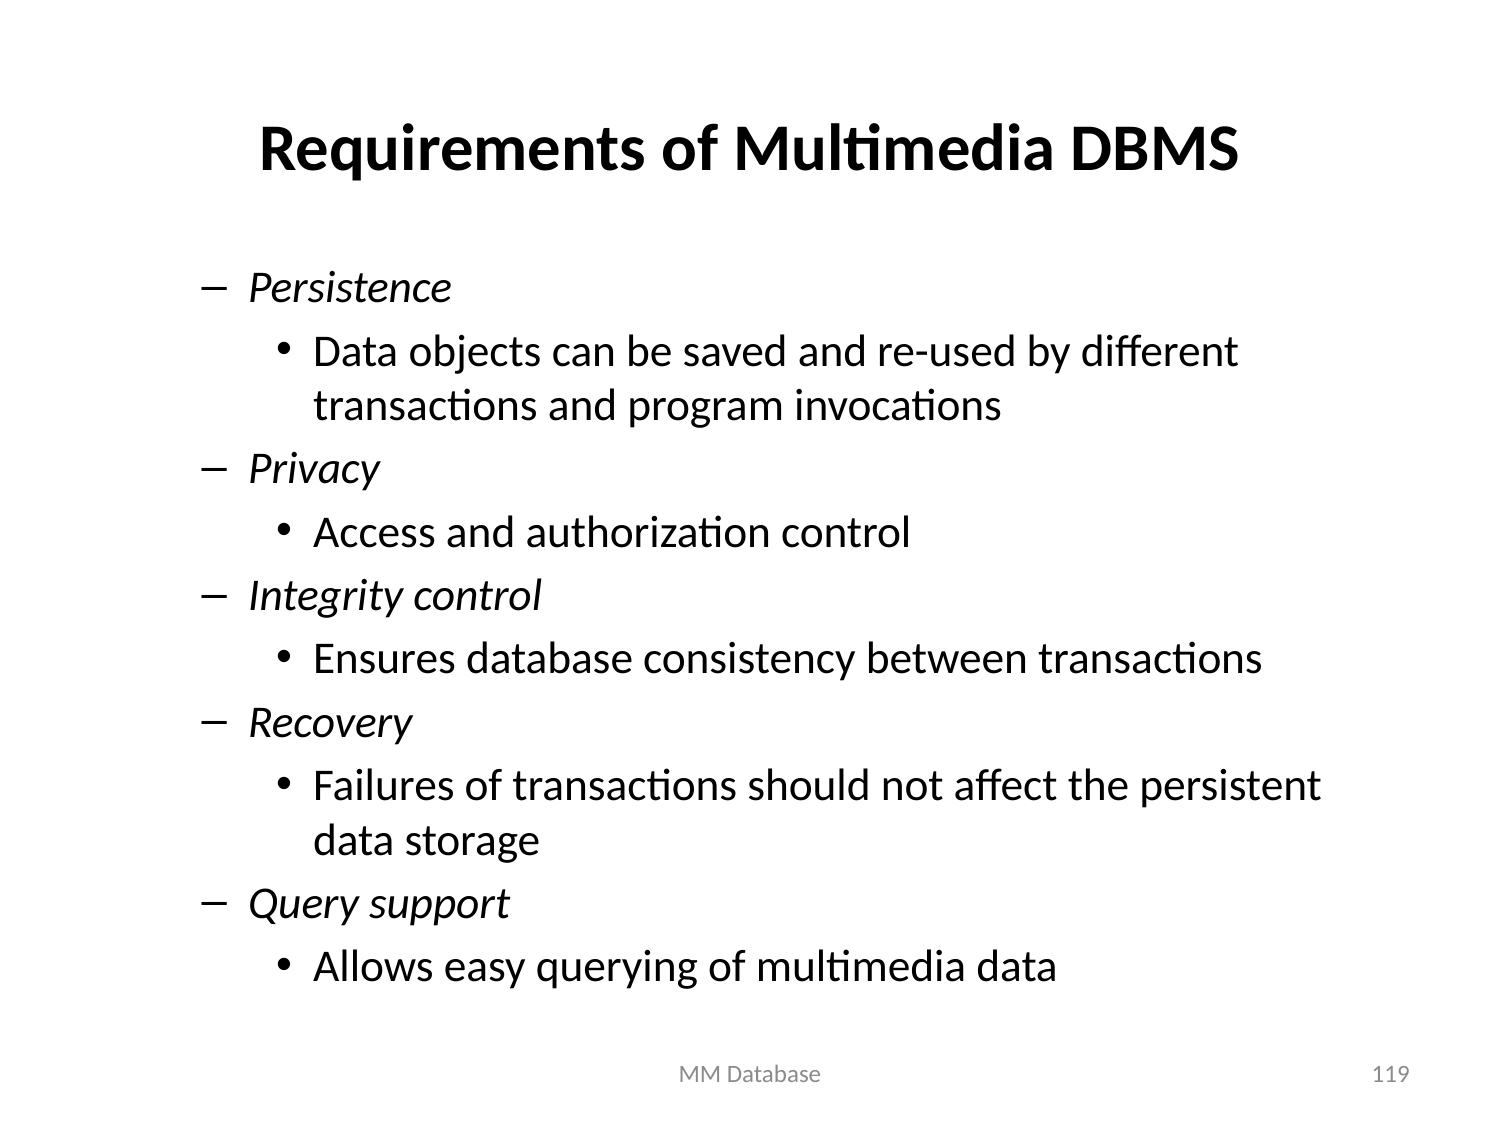

# Requirements of Multimedia DBMS
Persistence
Data objects can be saved and re-used by different transactions and program invocations
Privacy
Access and authorization control
Integrity control
Ensures database consistency between transactions
Recovery
Failures of transactions should not affect the persistent data storage
Query support
Allows easy querying of multimedia data
MM Database
119